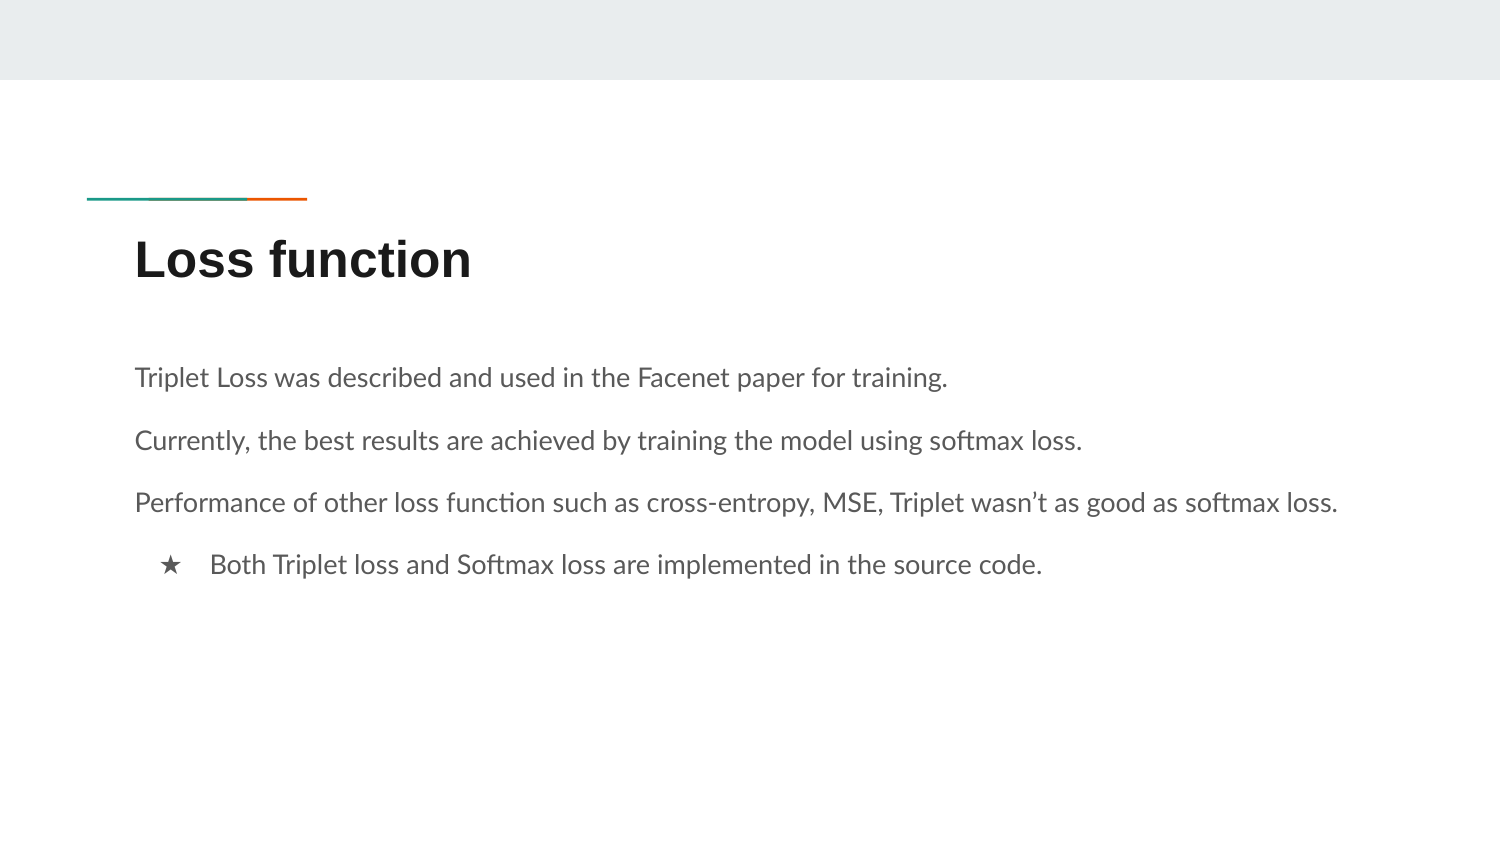

# Loss function
Triplet Loss was described and used in the Facenet paper for training.
Currently, the best results are achieved by training the model using softmax loss.
Performance of other loss function such as cross-entropy, MSE, Triplet wasn’t as good as softmax loss.
Both Triplet loss and Softmax loss are implemented in the source code.